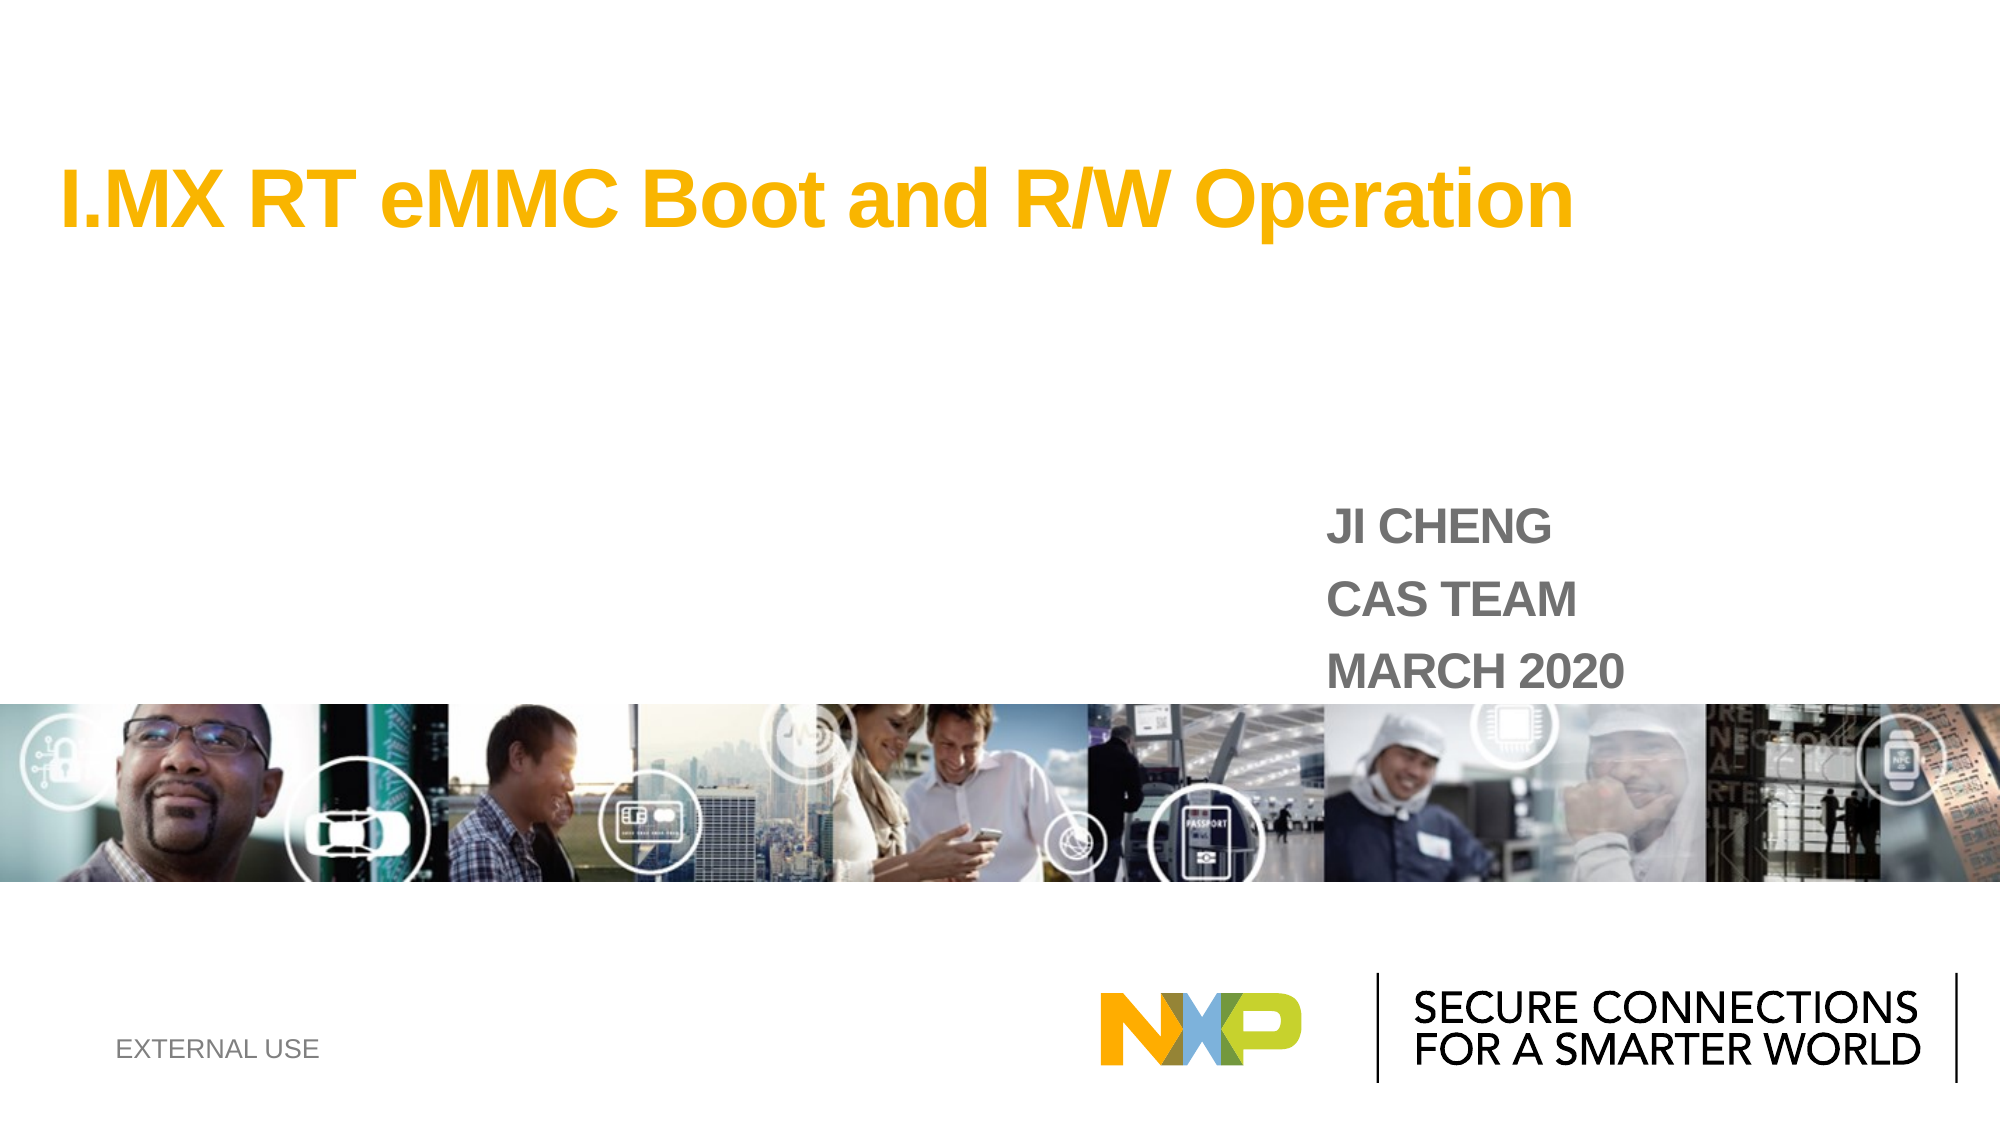

# i.MX RT eMMC Boot and R/W Operation
Ji Cheng
CAS TEam
March 2020